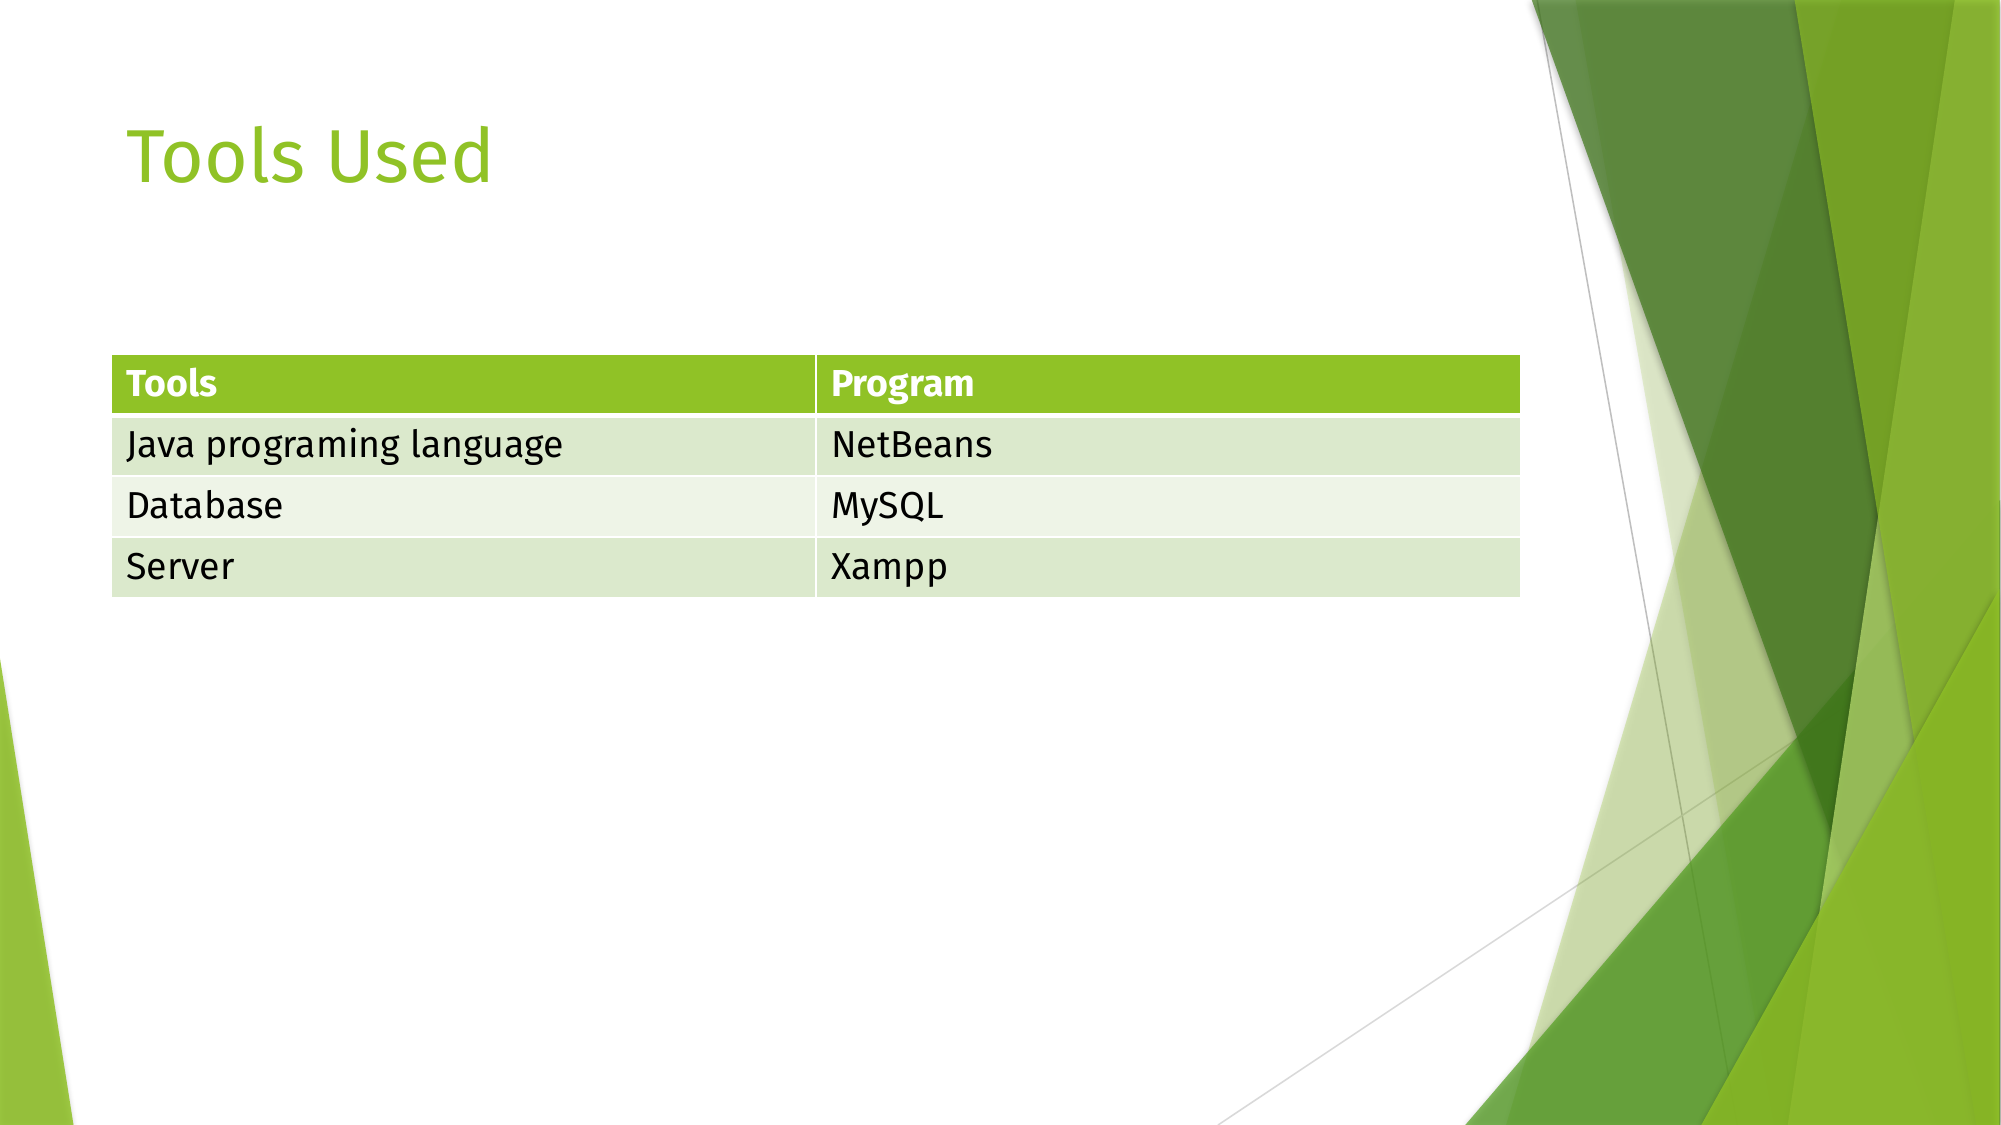

# Tools Used
| Tools | Program |
| --- | --- |
| Java programing language | NetBeans |
| Database | MySQL |
| Server | Xampp |